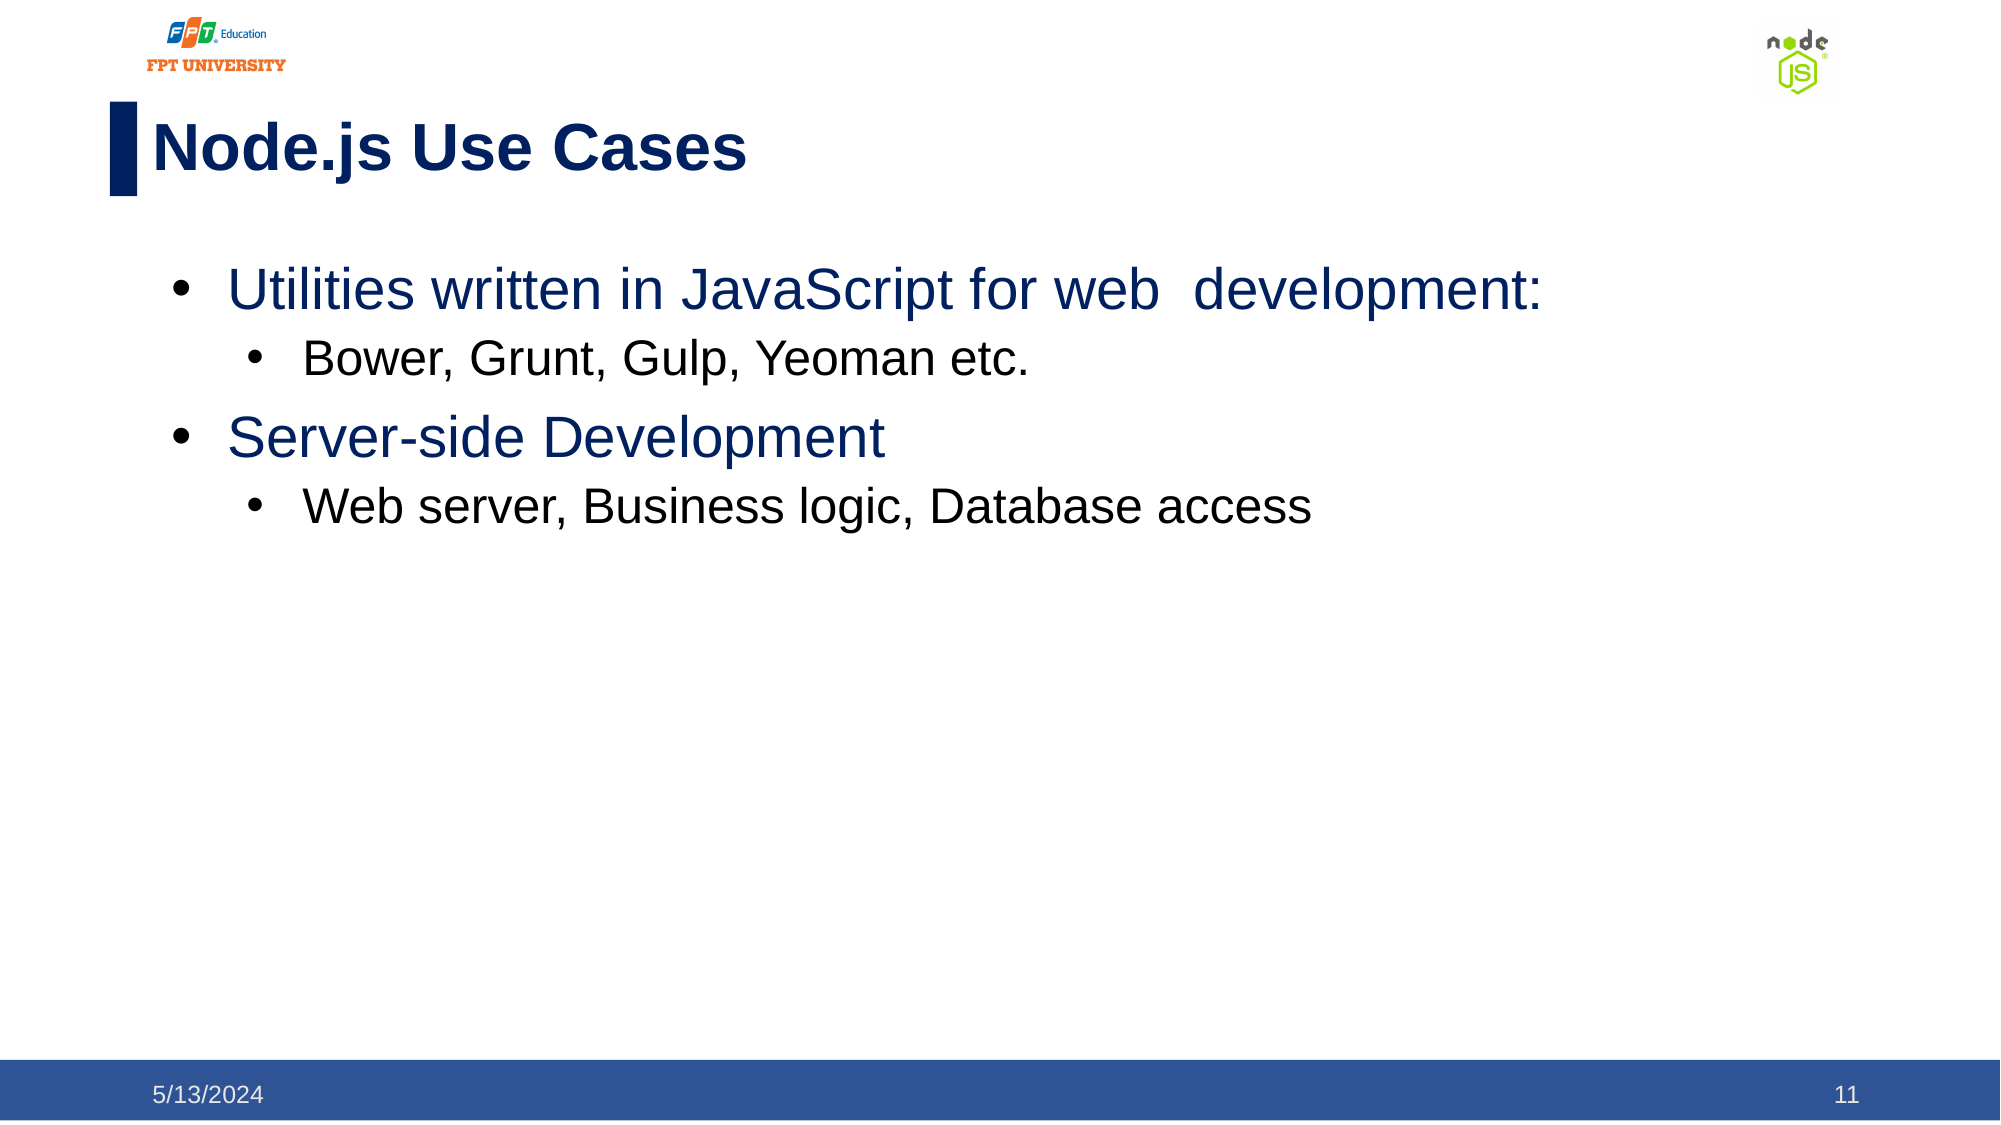

# Node.js Use Cases
Utilities written in JavaScript for web  development:
Bower, Grunt, Gulp, Yeoman etc.
Server-side Development
Web server, Business logic, Database access

5/13/2024
11